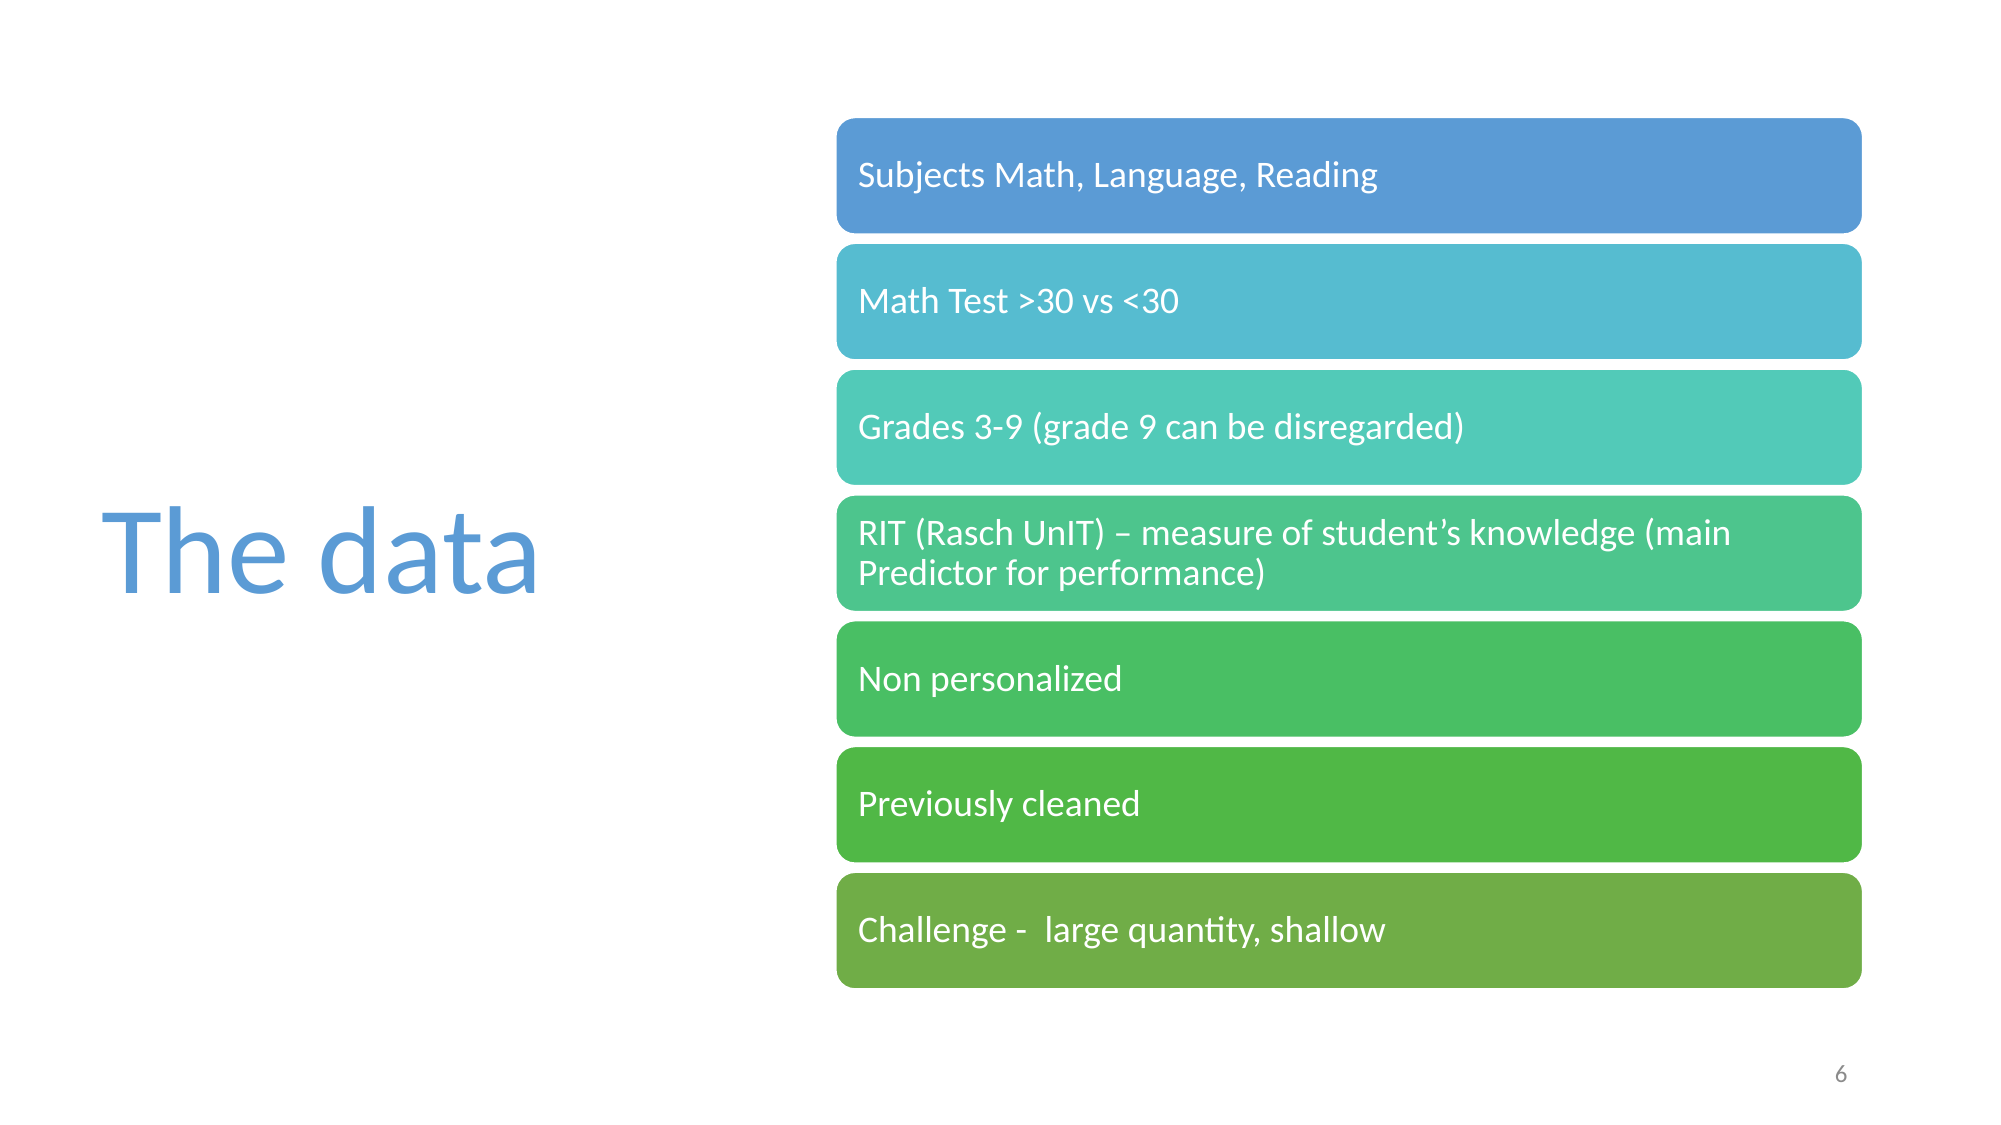

# The data
Subjects Math, Language, Reading
Math Test >30 vs <30
Grades 3-9 (grade 9 can be disregarded)
RIT (Rasch UnIT) – measure of student’s knowledge (main Predictor for performance)
Non personalized
Previously cleaned
Challenge -  large quantity, shallow
6